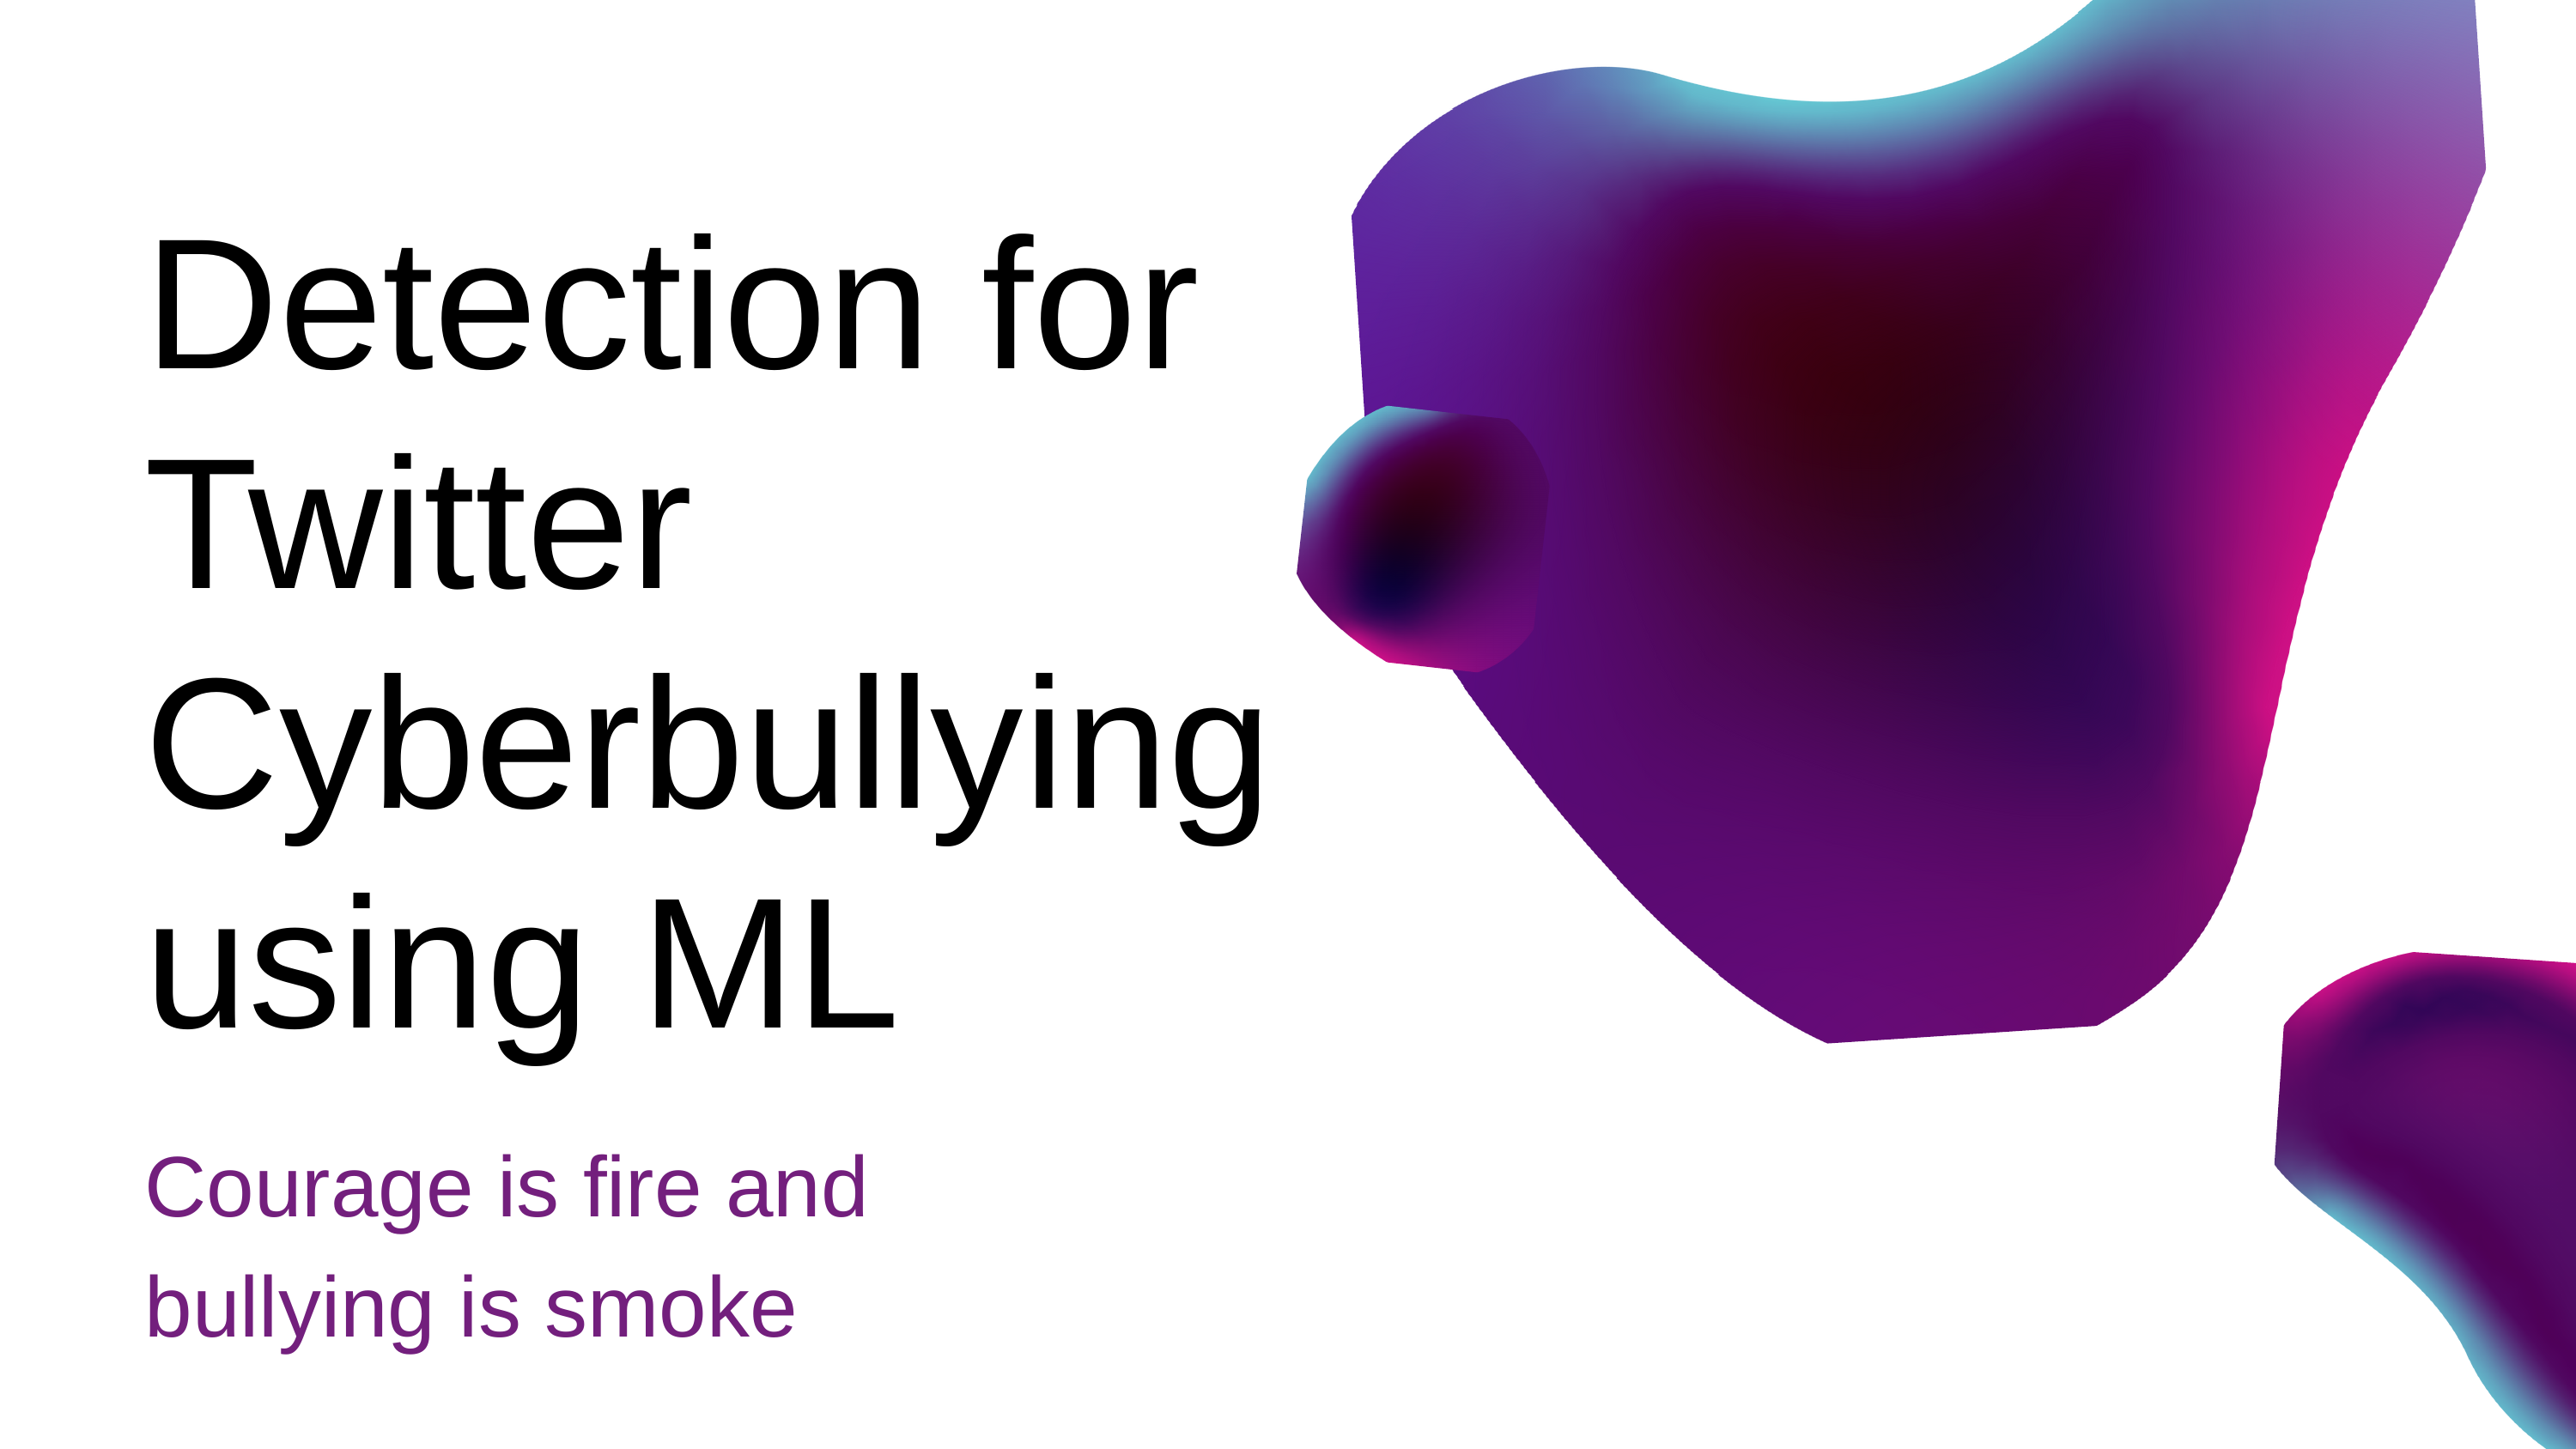

Detection for Twitter Cyberbullying using ML
Courage is fire and bullying is smoke